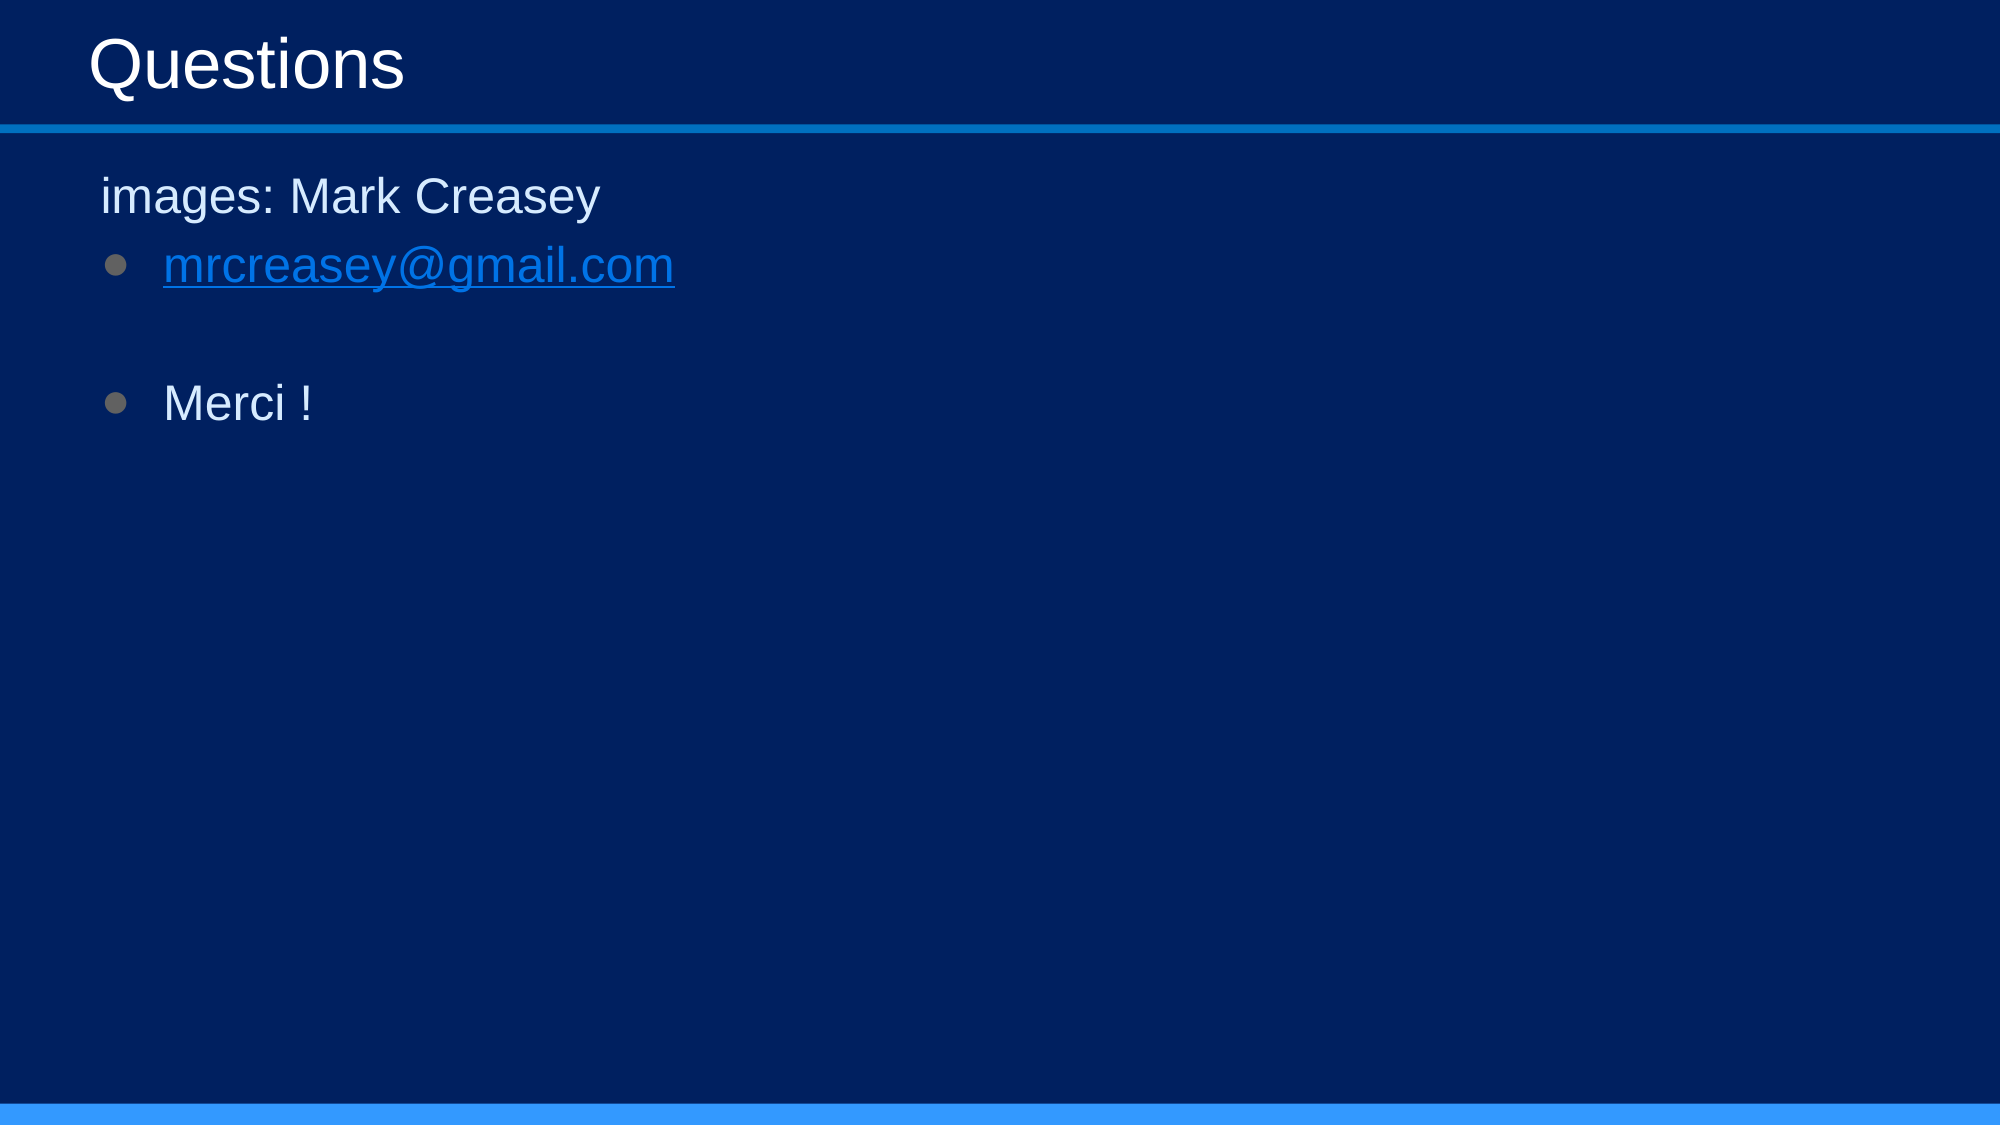

# Questions
images: Mark Creasey
mrcreasey@gmail.com

Merci !
35